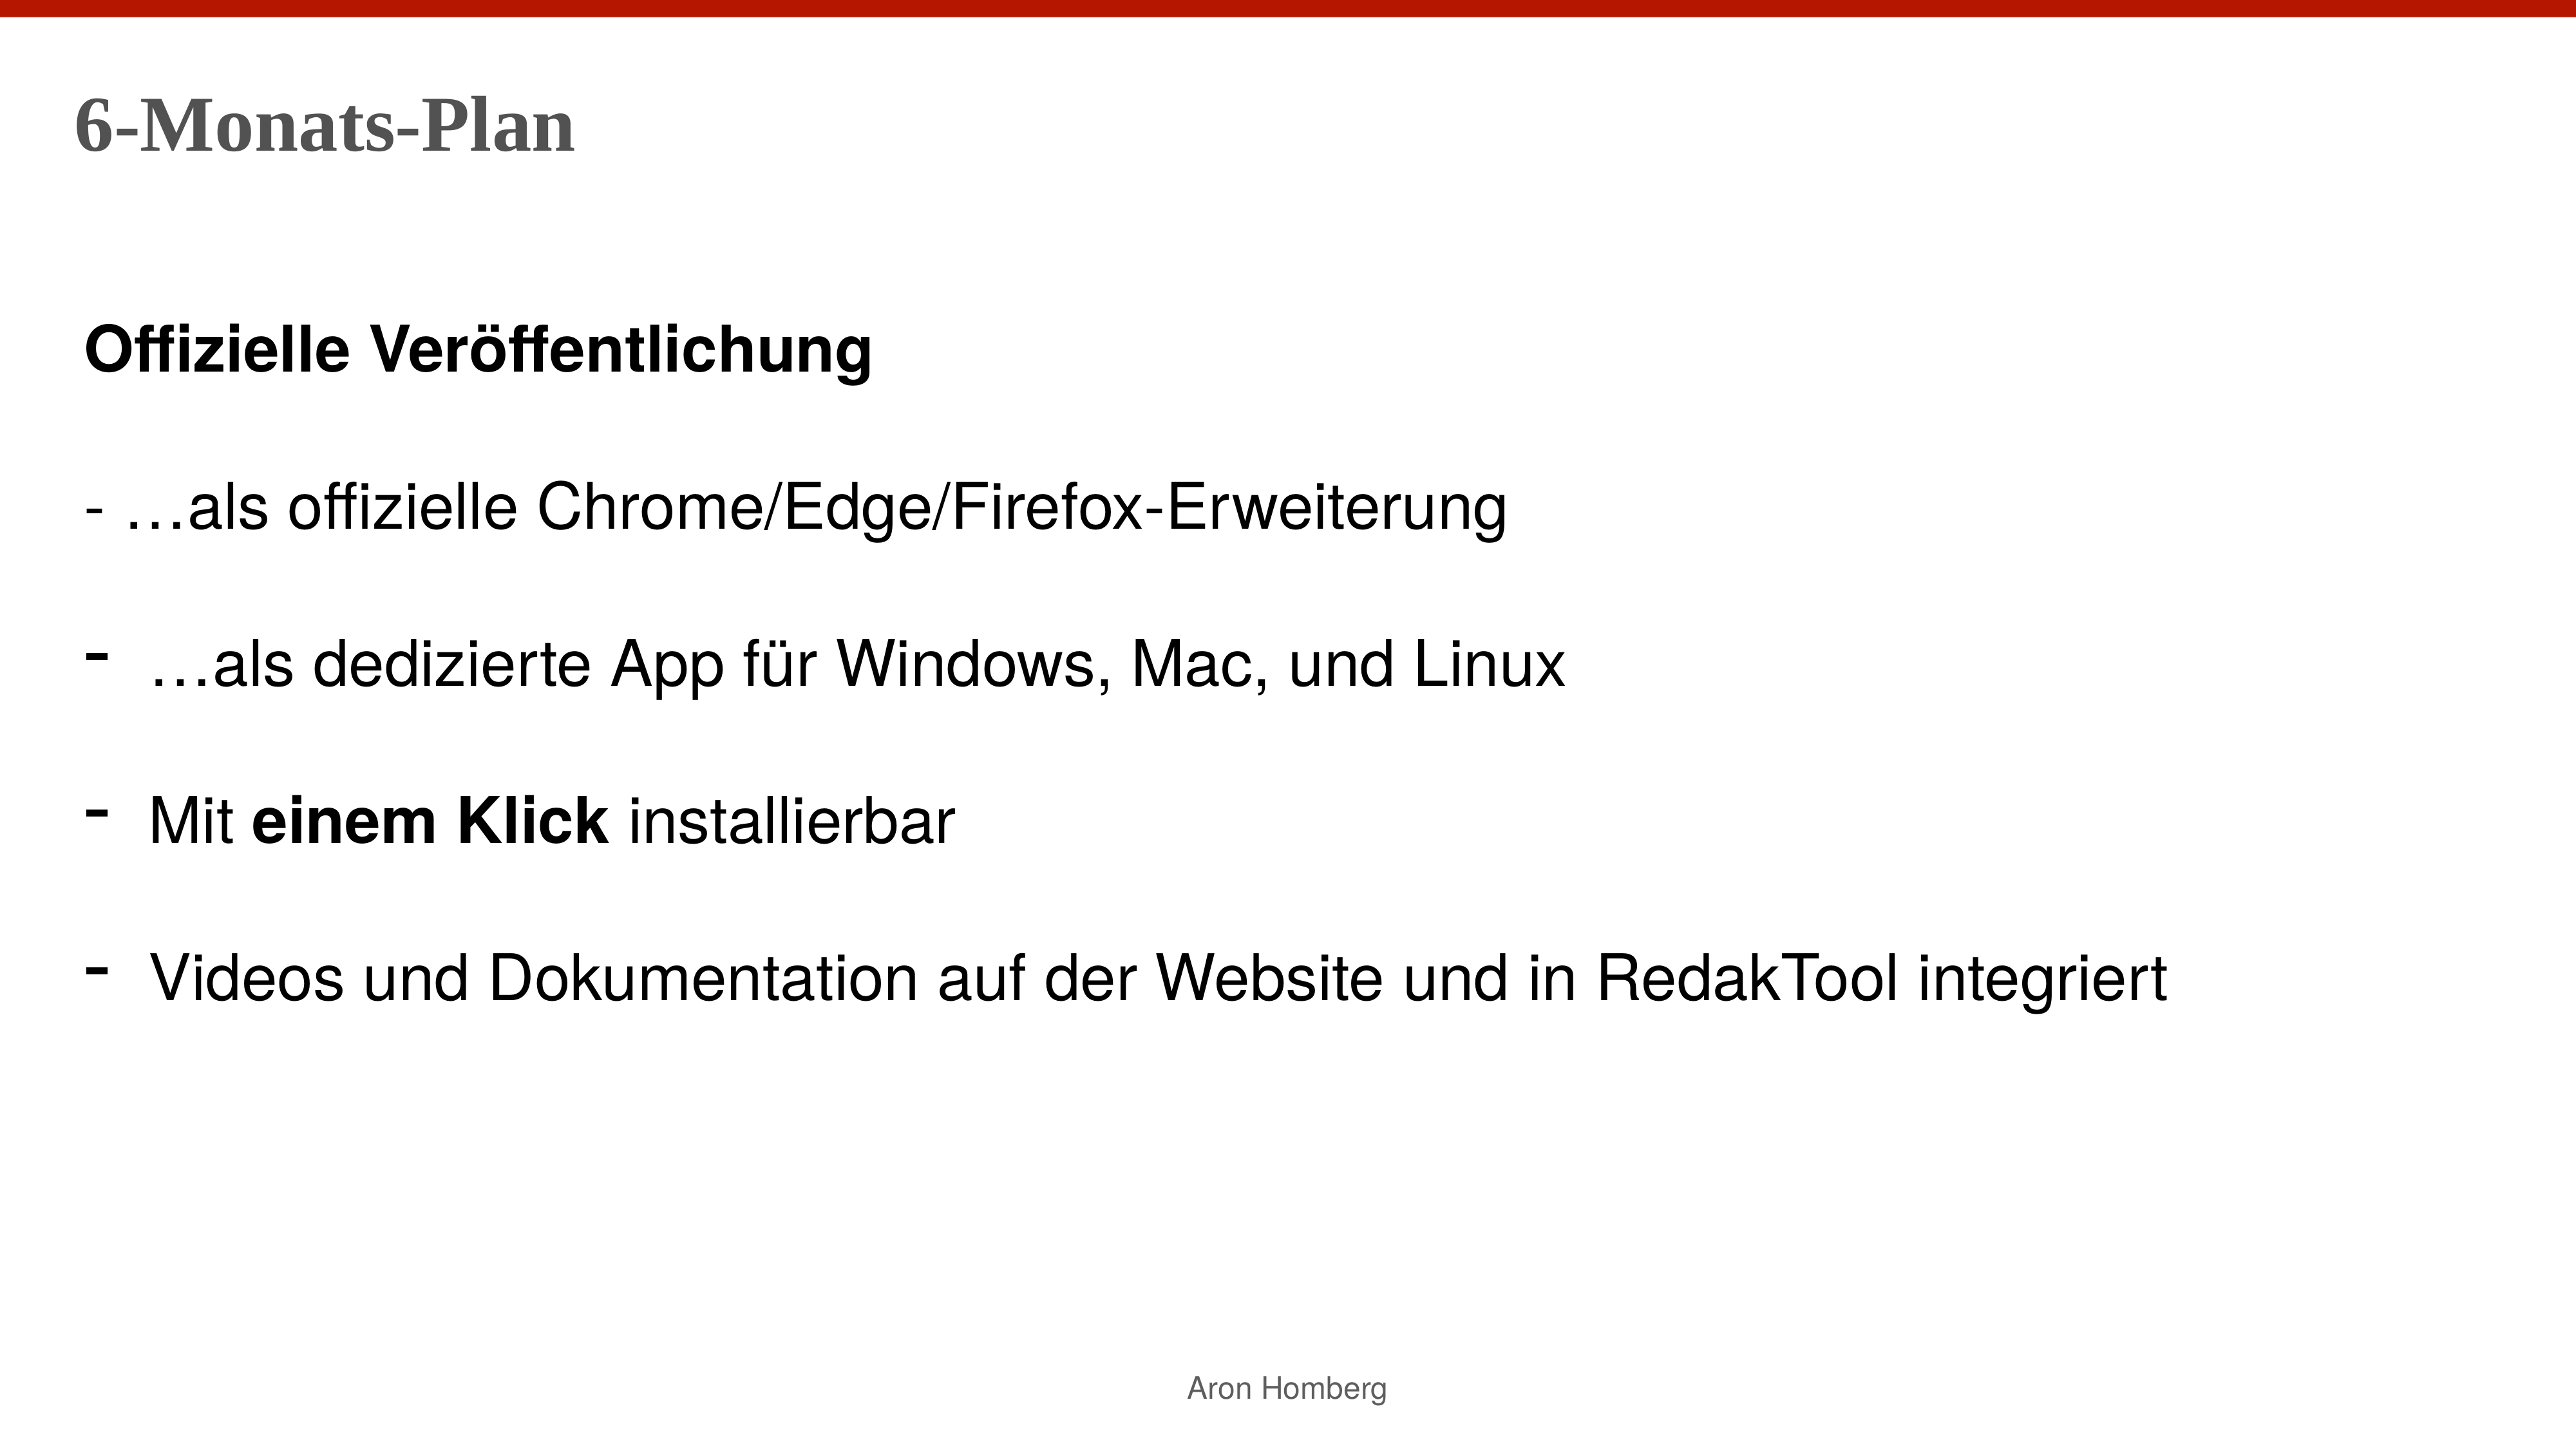

6-Monats-Plan
Offizielle Veröffentlichung

- …als offizielle Chrome/Edge/Firefox-Erweiterung

…als dedizierte App für Windows, Mac, und Linux

Mit einem Klick installierbar

Videos und Dokumentation auf der Website und in RedakTool integriert

Aron Homberg